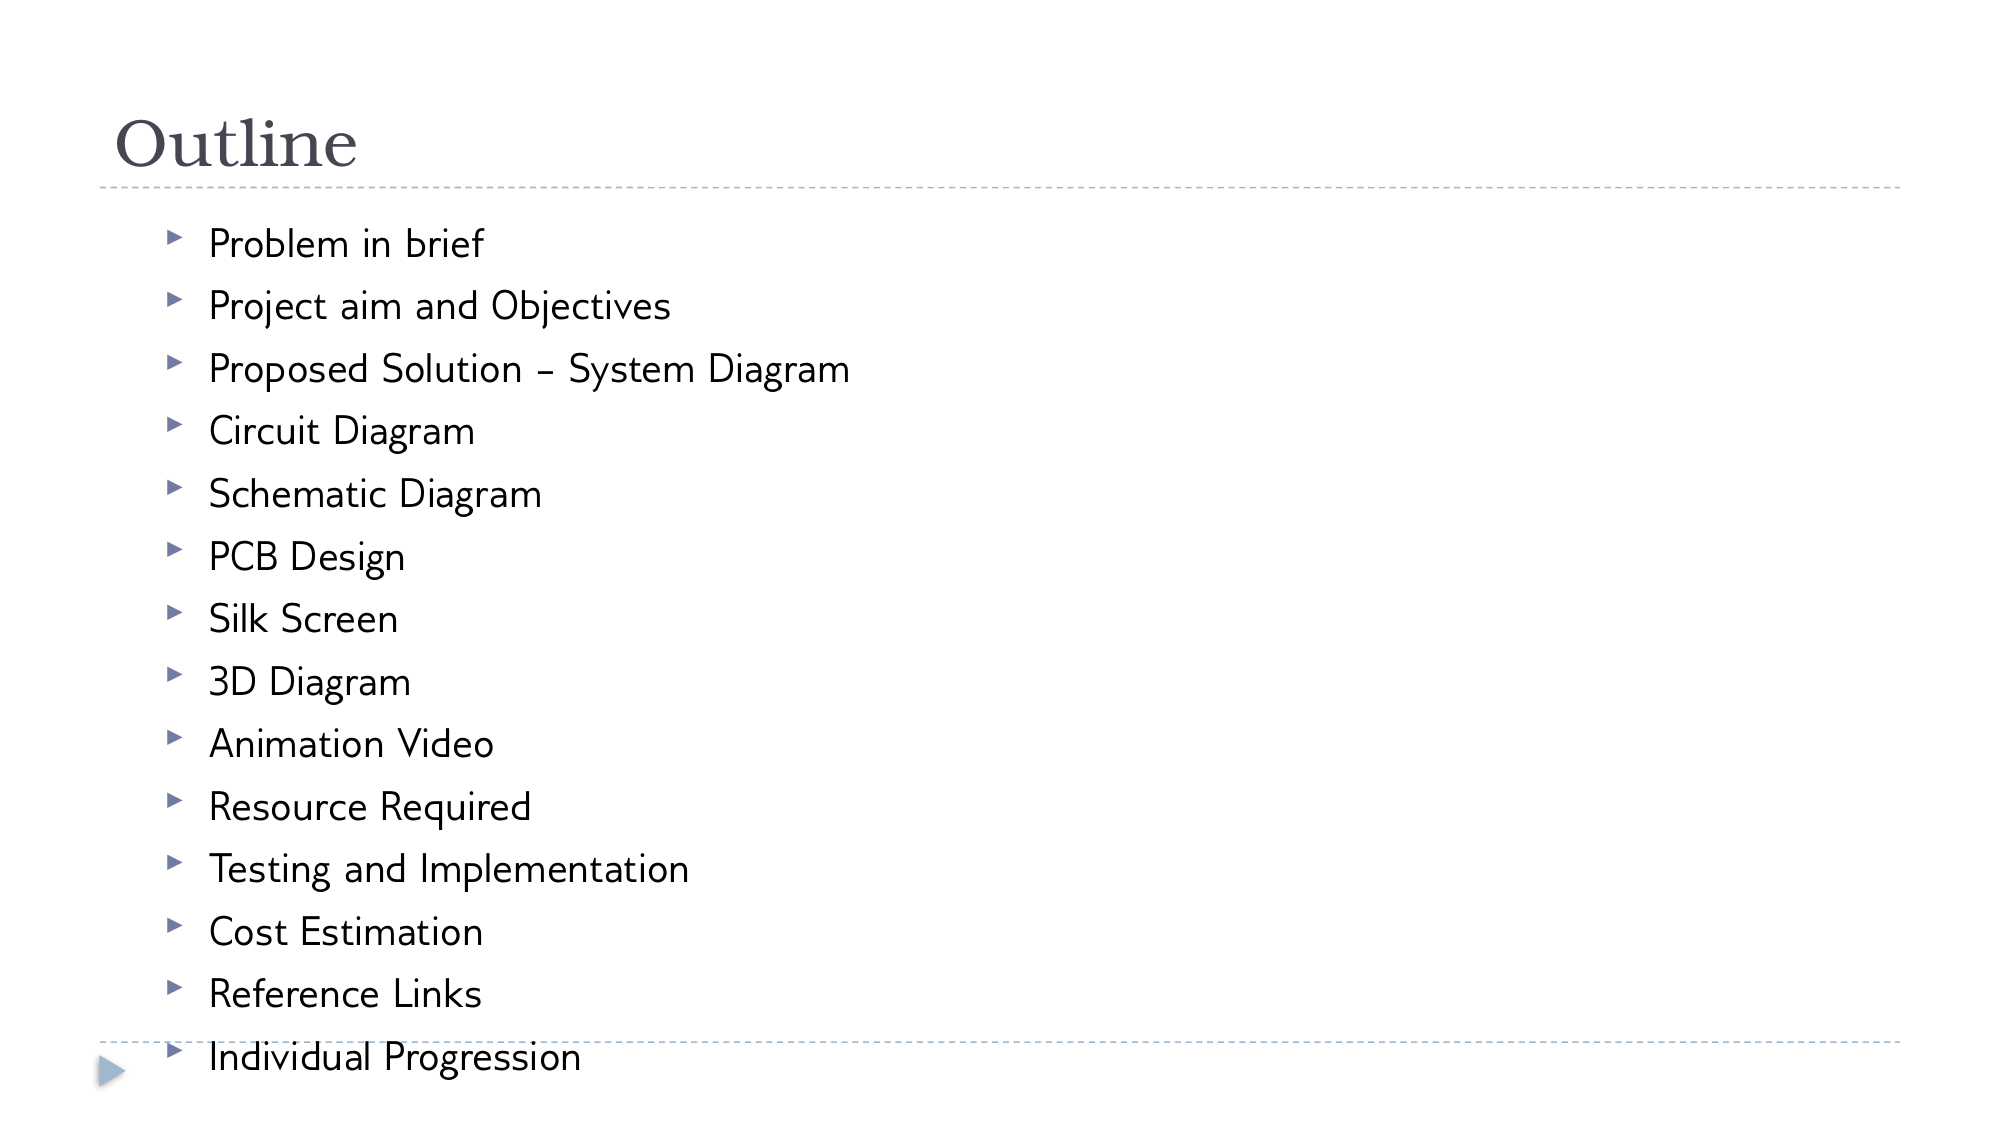

# Outline
Problem in brief
Project aim and Objectives
Proposed Solution – System Diagram
Circuit Diagram
Schematic Diagram
PCB Design
Silk Screen
3D Diagram
Animation Video
Resource Required
Testing and Implementation
Cost Estimation
Reference Links
Individual Progression